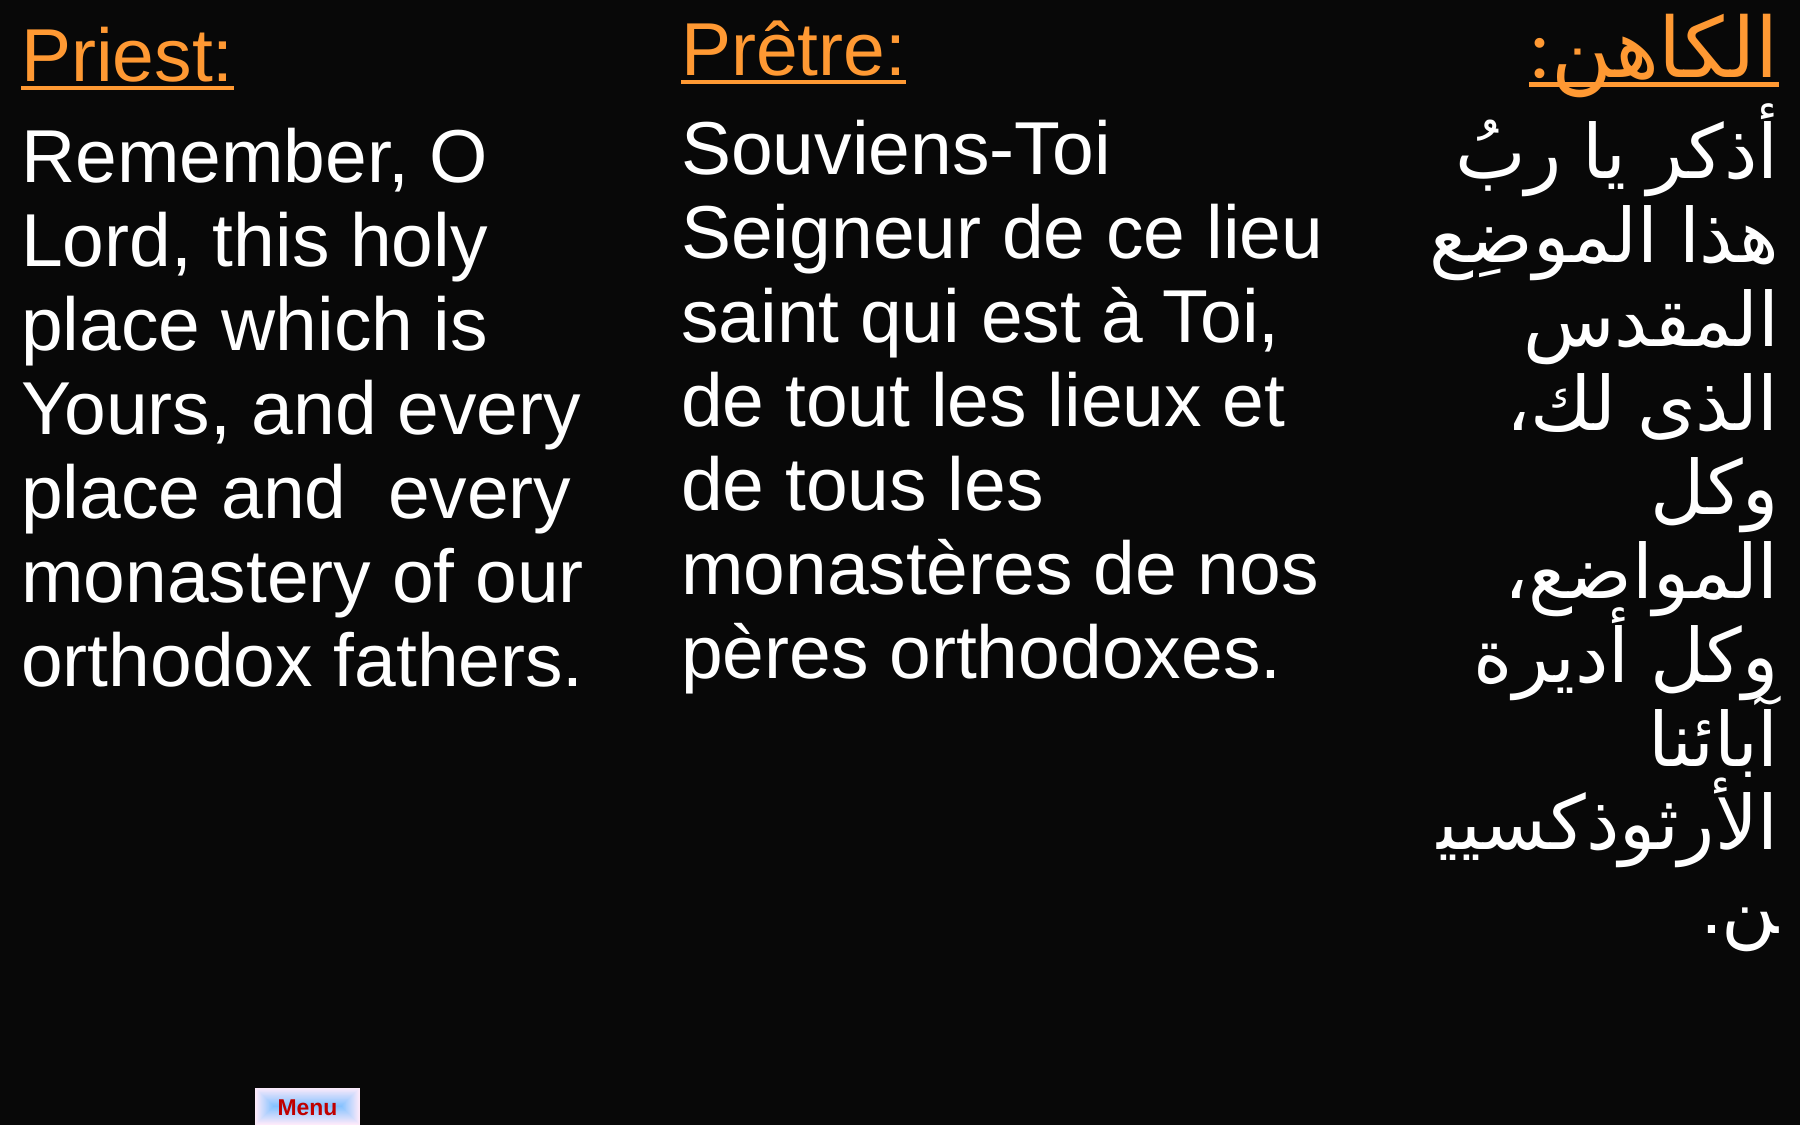

| Priest: Remember, O Lord, this holy place which is Yours, and every place and every monastery of our orthodox fathers. | Prêtre: Souviens-Toi Seigneur de ce lieu saint qui est à Toi, de tout les lieux et de tous les monastères de nos pères orthodoxes. | الكاهن: أذكر يا ربُ هذا الموضِع المقدس الذى لك، وكل المواضع، وكل أديرة آبائنا الأرثوذكسيين. |
| --- | --- | --- |

Menu